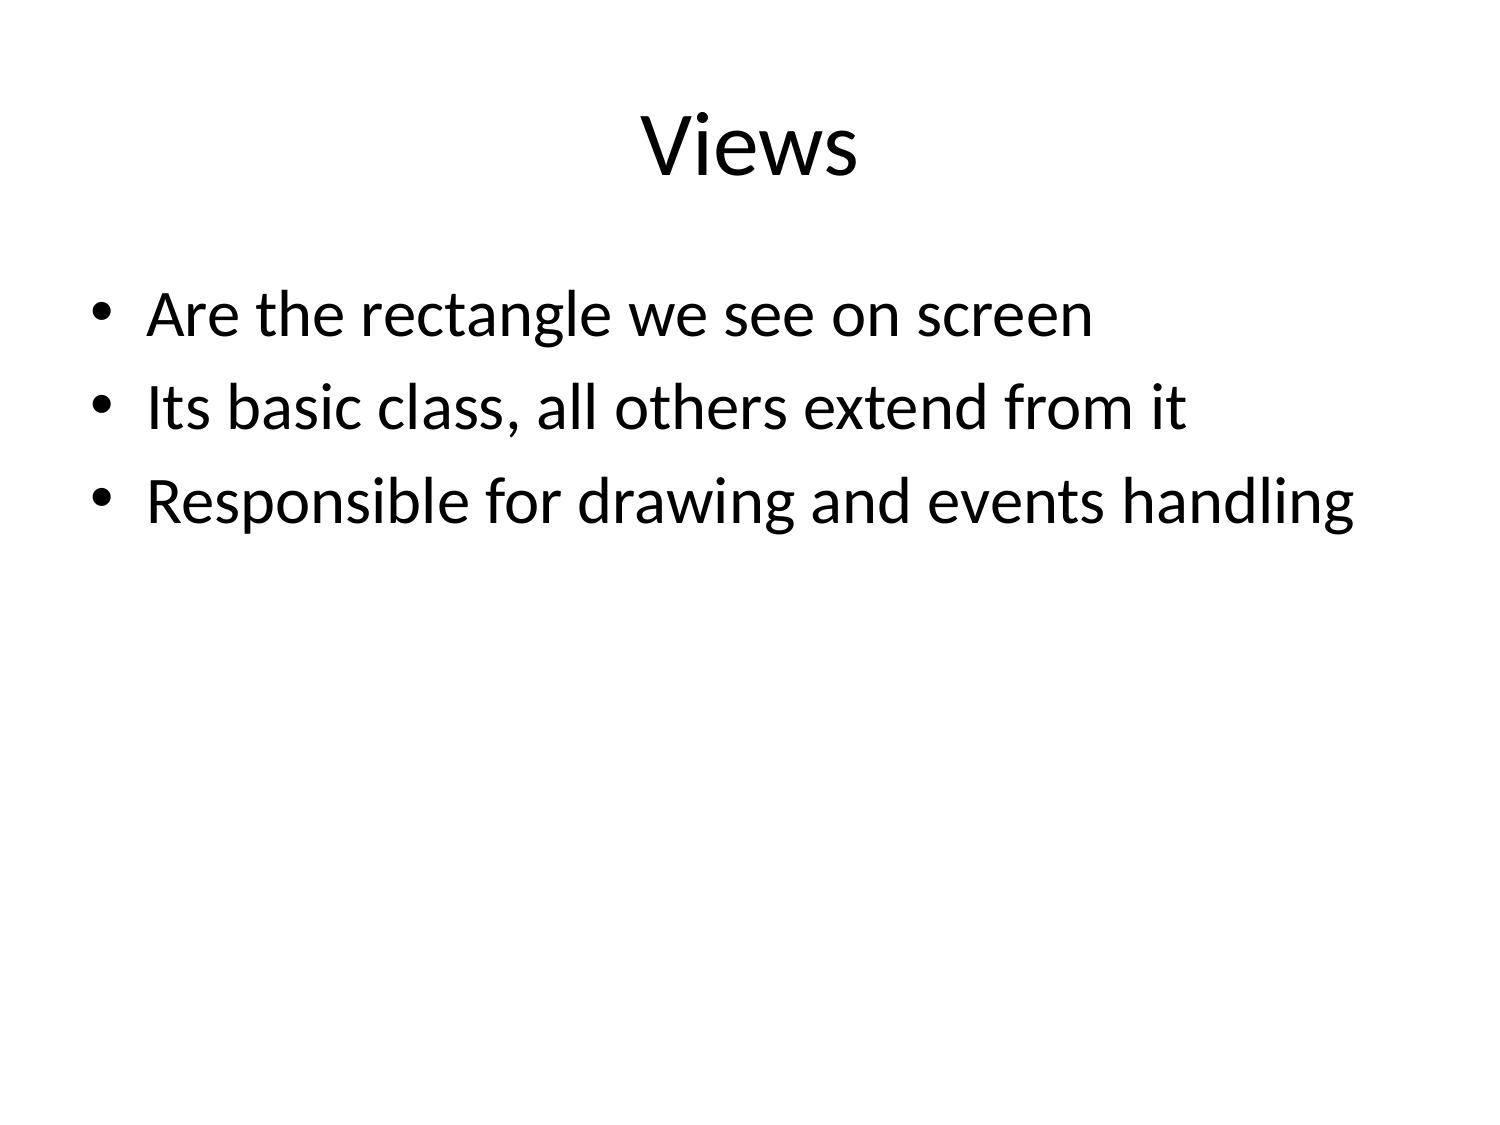

# Views
Are the rectangle we see on screen
Its basic class, all others extend from it
Responsible for drawing and events handling